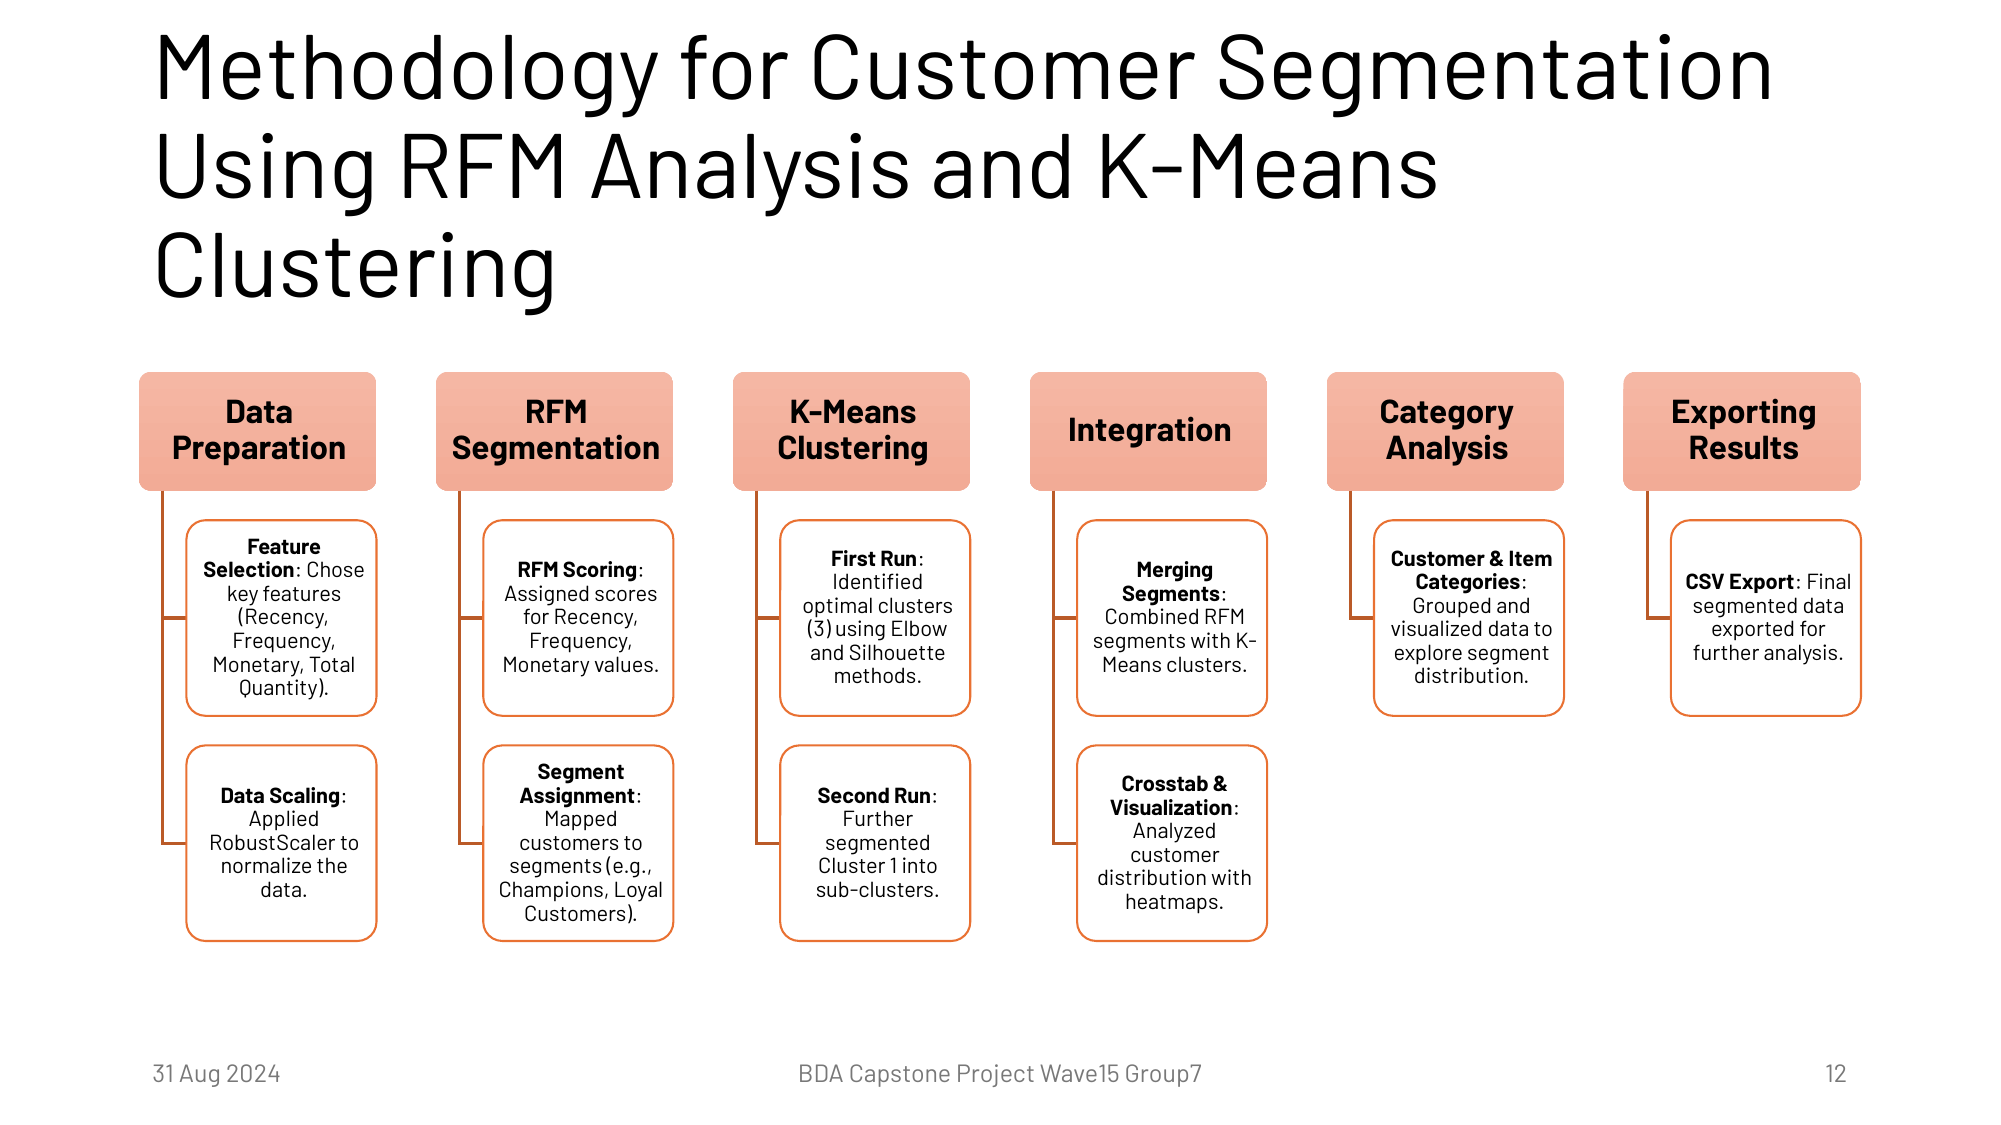

# Methodology for Customer Segmentation Using RFM Analysis and K-Means Clustering
Data Preparation
Feature Selection: Chose key features (Recency, Frequency, Monetary, Total Quantity).
Data Scaling: Applied RobustScaler to normalize the data.
RFM Segmentation
RFM Scoring: Assigned scores for Recency, Frequency, Monetary values.
Segment Assignment: Mapped customers to segments (e.g., Champions, Loyal Customers).
K-Means Clustering
First Run: Identified optimal clusters (3) using Elbow and Silhouette methods.
Second Run: Further segmented Cluster 1 into sub-clusters.
Integration
Merging Segments: Combined RFM segments with K-Means clusters.
Crosstab & Visualization: Analyzed customer distribution with heatmaps.
Category Analysis
Customer & Item Categories: Grouped and visualized data to explore segment distribution.
Exporting Results
CSV Export: Final segmented data exported for further analysis.
31 Aug 2024
BDA Capstone Project Wave15 Group7
12